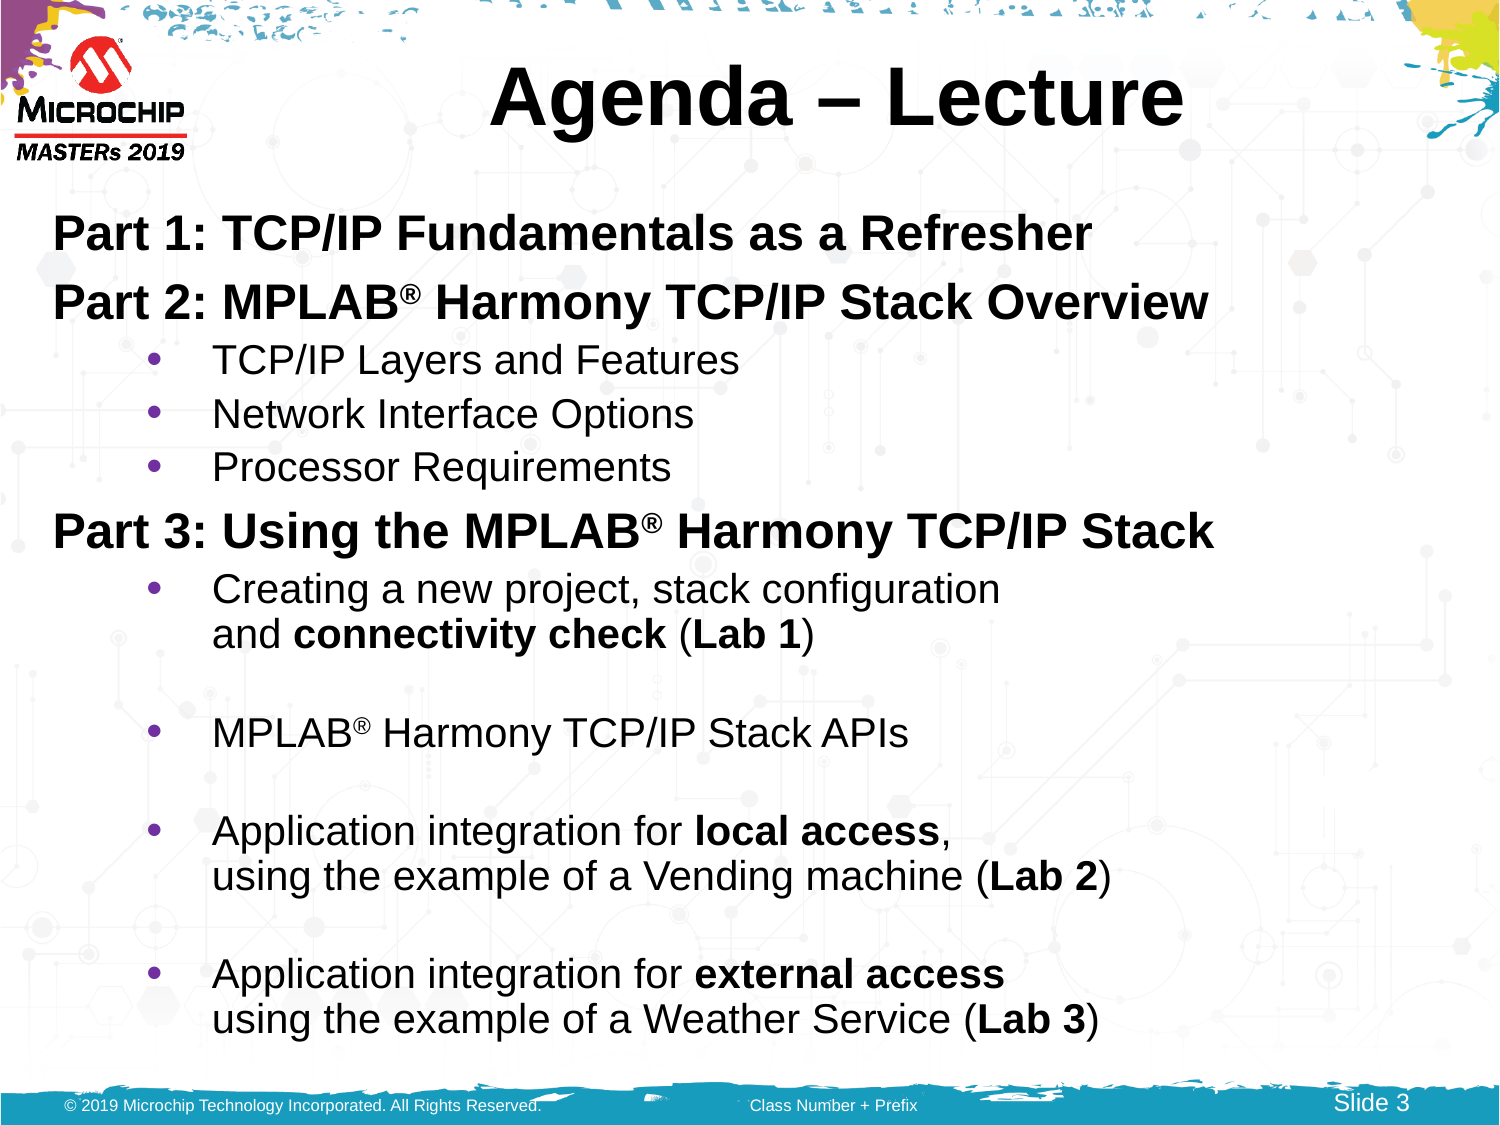

# Agenda – Lecture
Part 1: TCP/IP Fundamentals as a Refresher
Part 2: MPLAB® Harmony TCP/IP Stack Overview
TCP/IP Layers and Features
Network Interface Options
Processor Requirements
Part 3: Using the MPLAB® Harmony TCP/IP Stack
Creating a new project, stack configuration
and connectivity check (Lab 1)
MPLAB® Harmony TCP/IP Stack APIs
Application integration for local access,
using the example of a Vending machine (Lab 2)
Application integration for external access
using the example of a Weather Service (Lab 3)